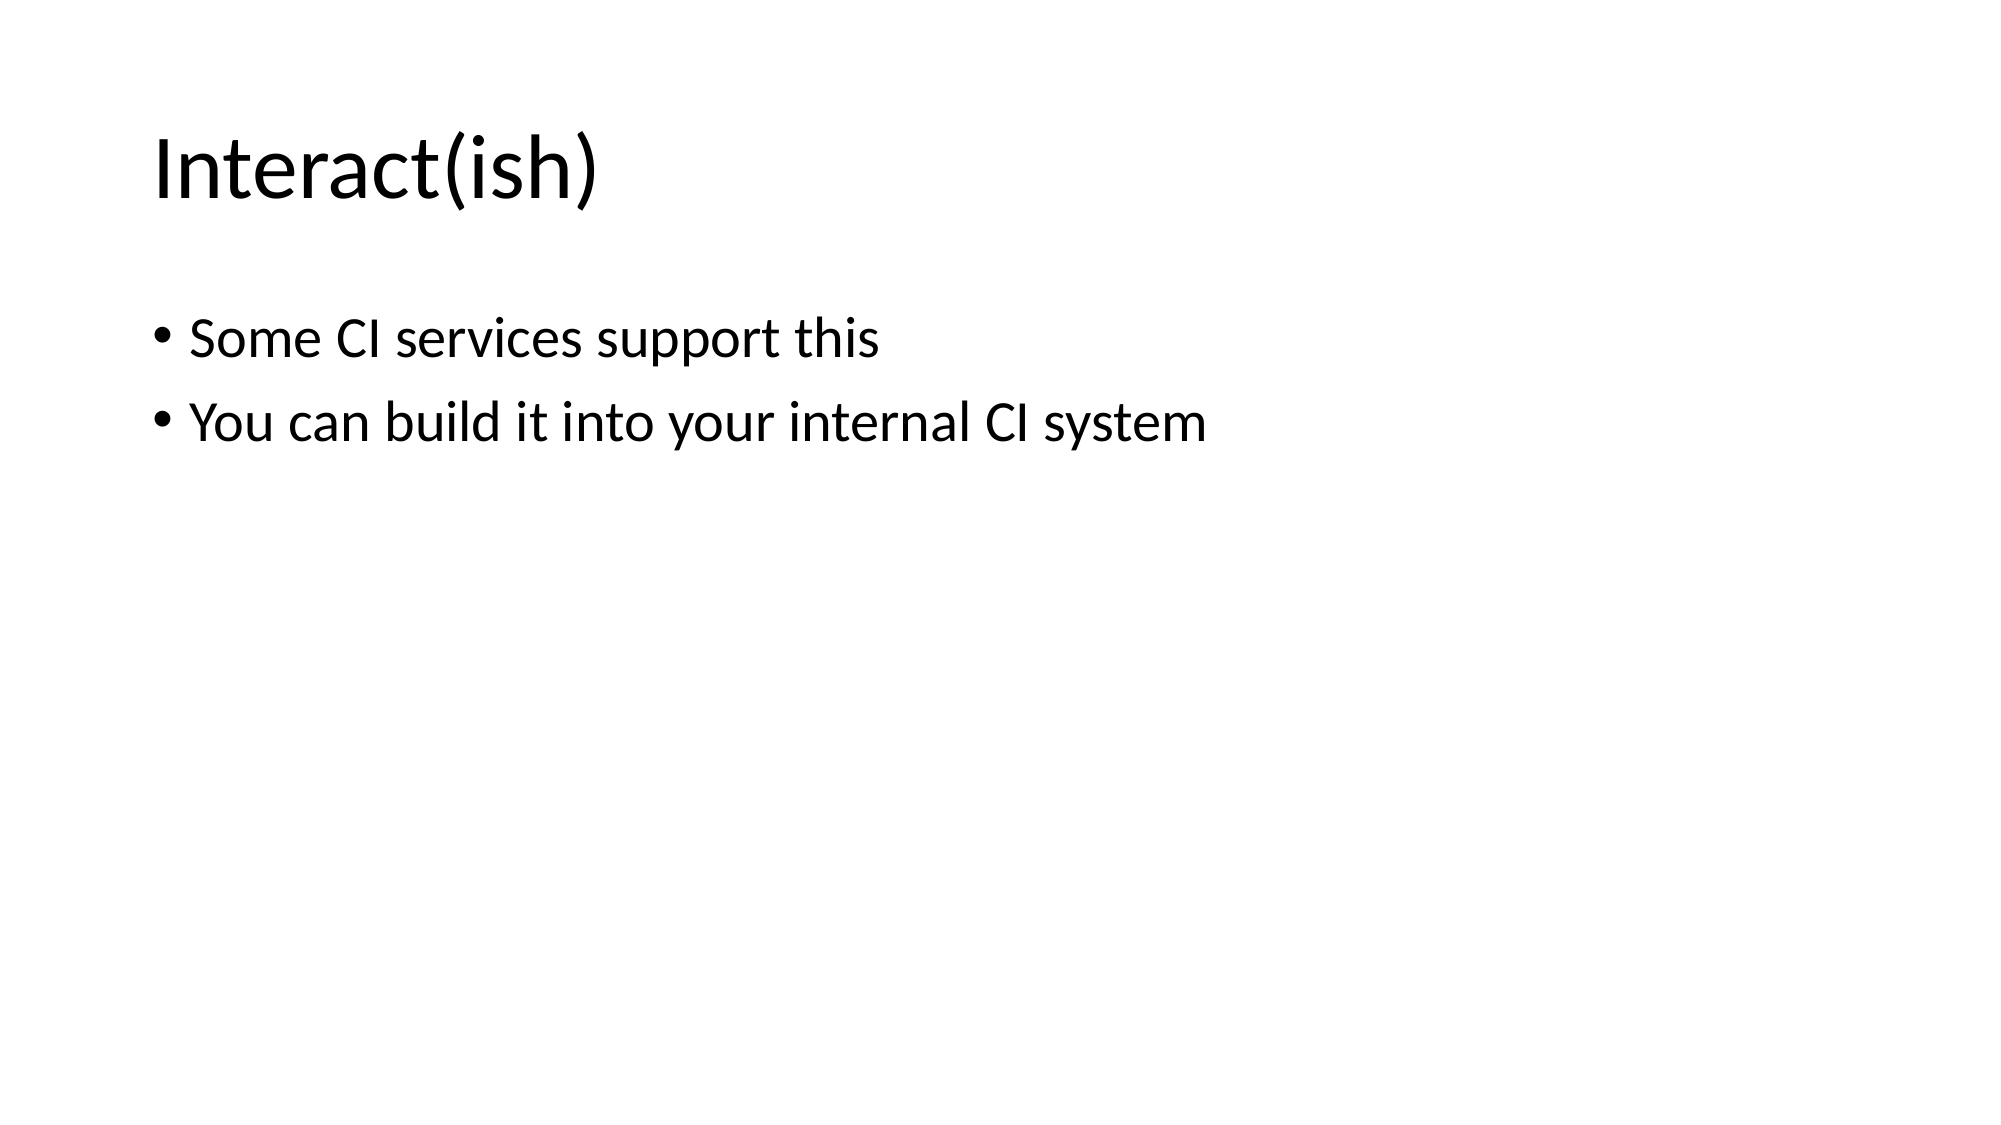

# Interact(ish)
Some CI services support this
You can build it into your internal CI system